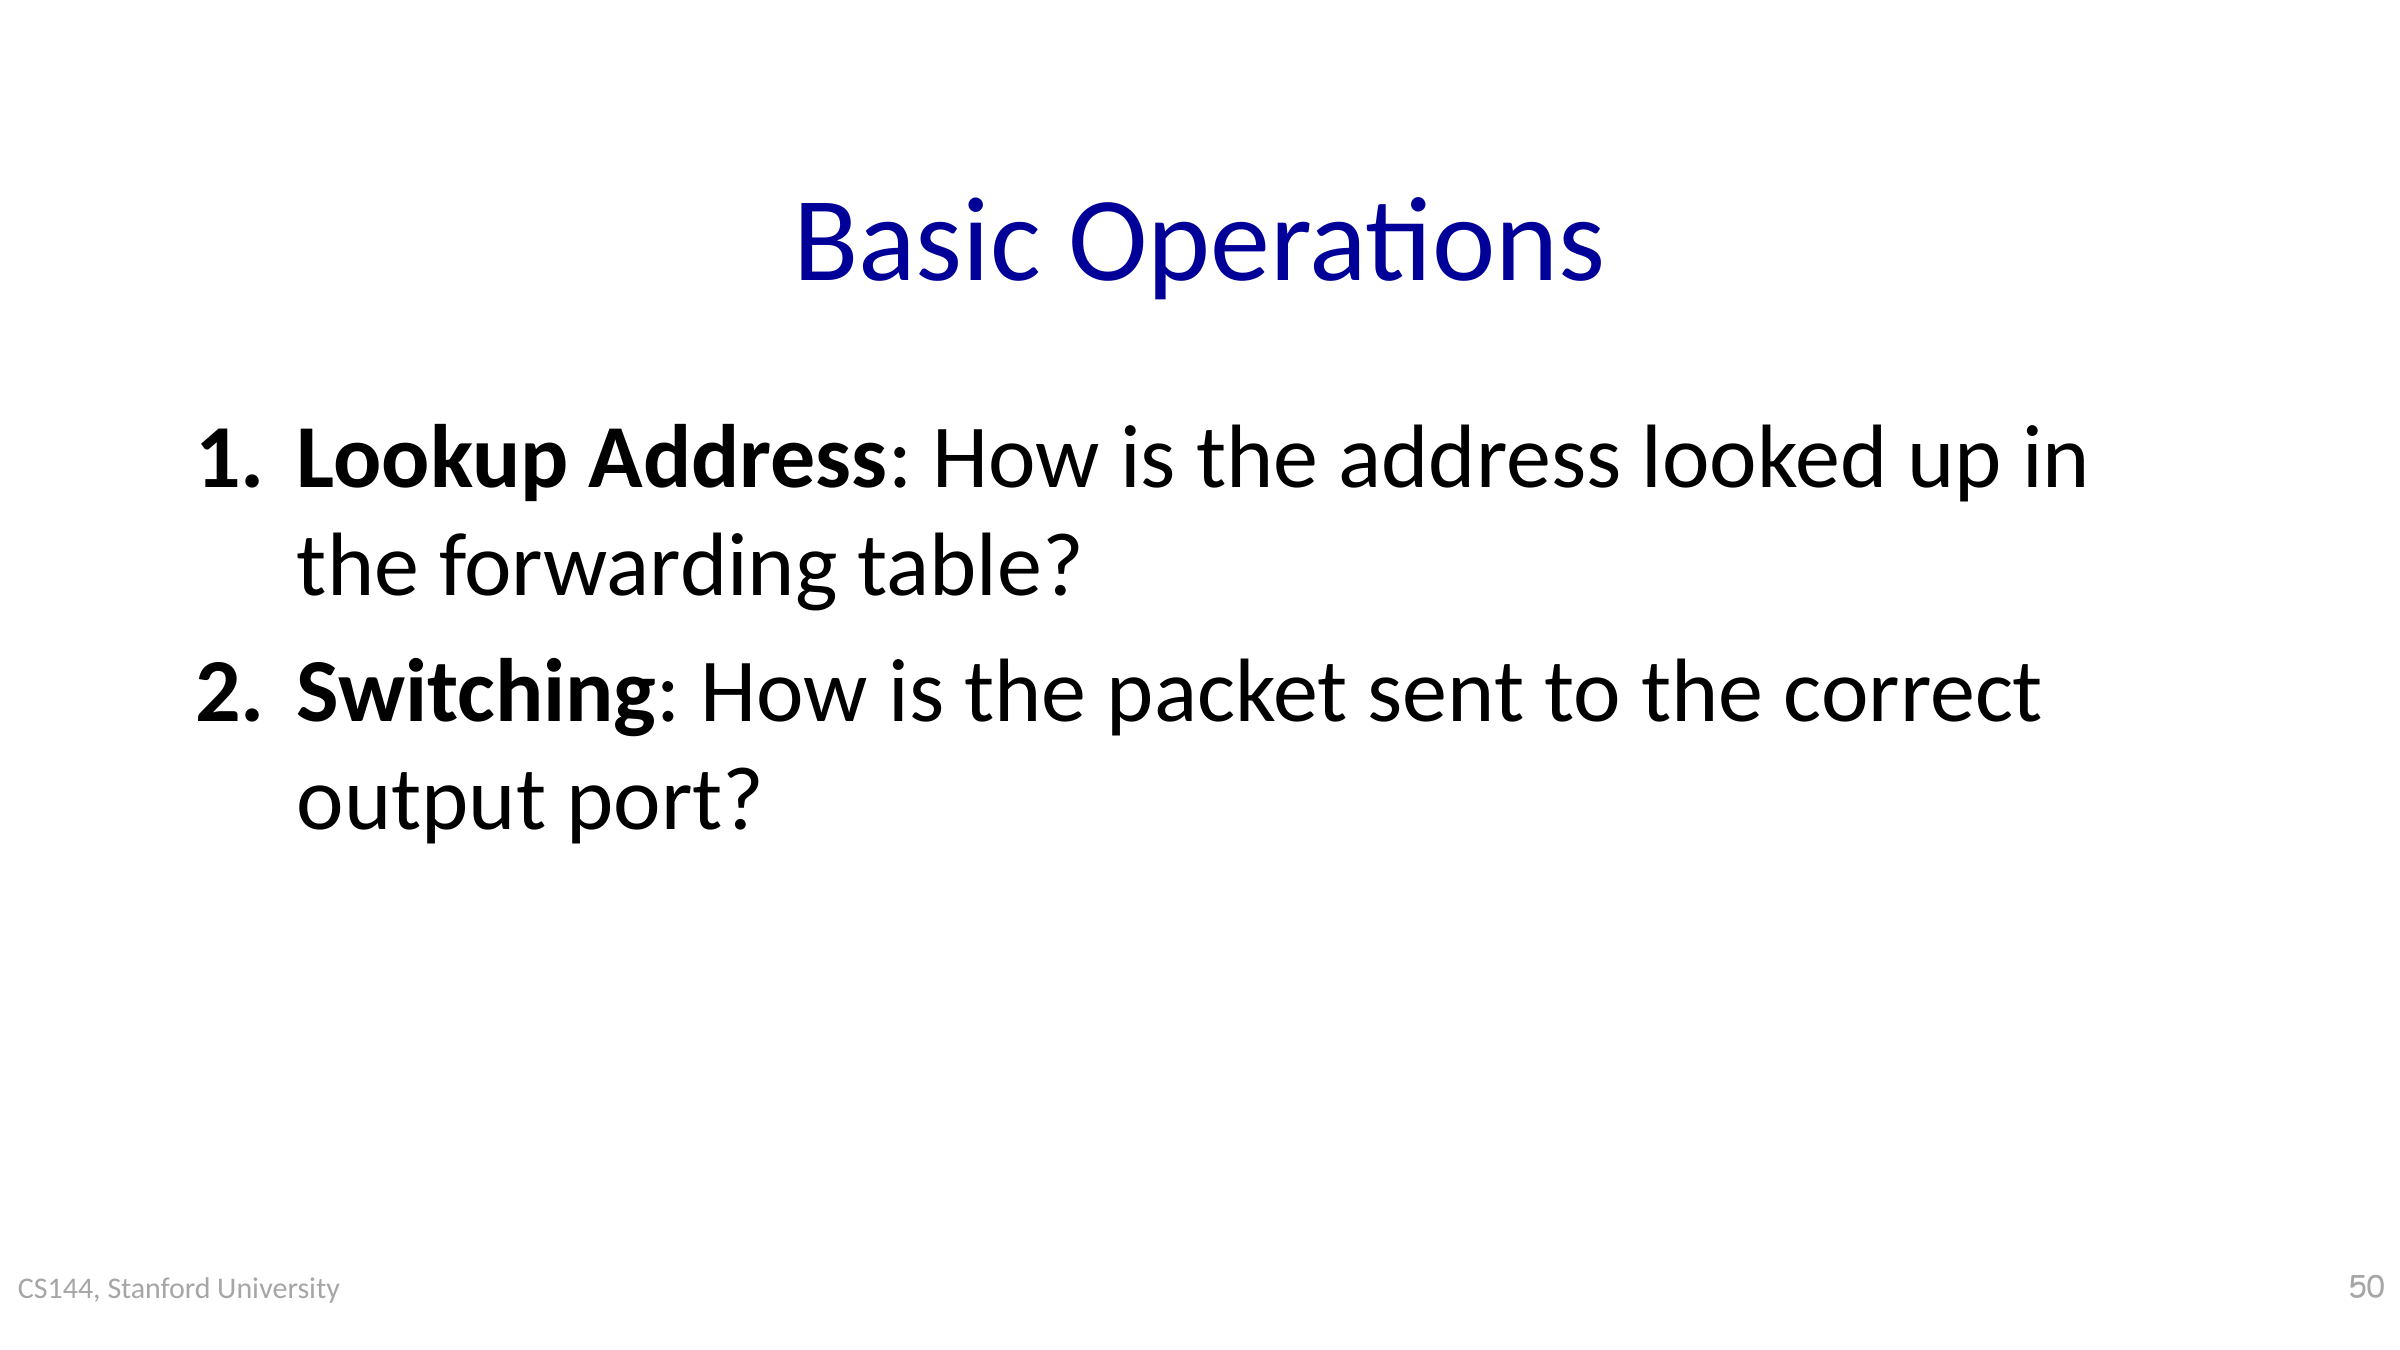

# Basic Operations
Lookup Address: How is the address looked up in the forwarding table?
Switching: How is the packet sent to the correct output port?

50